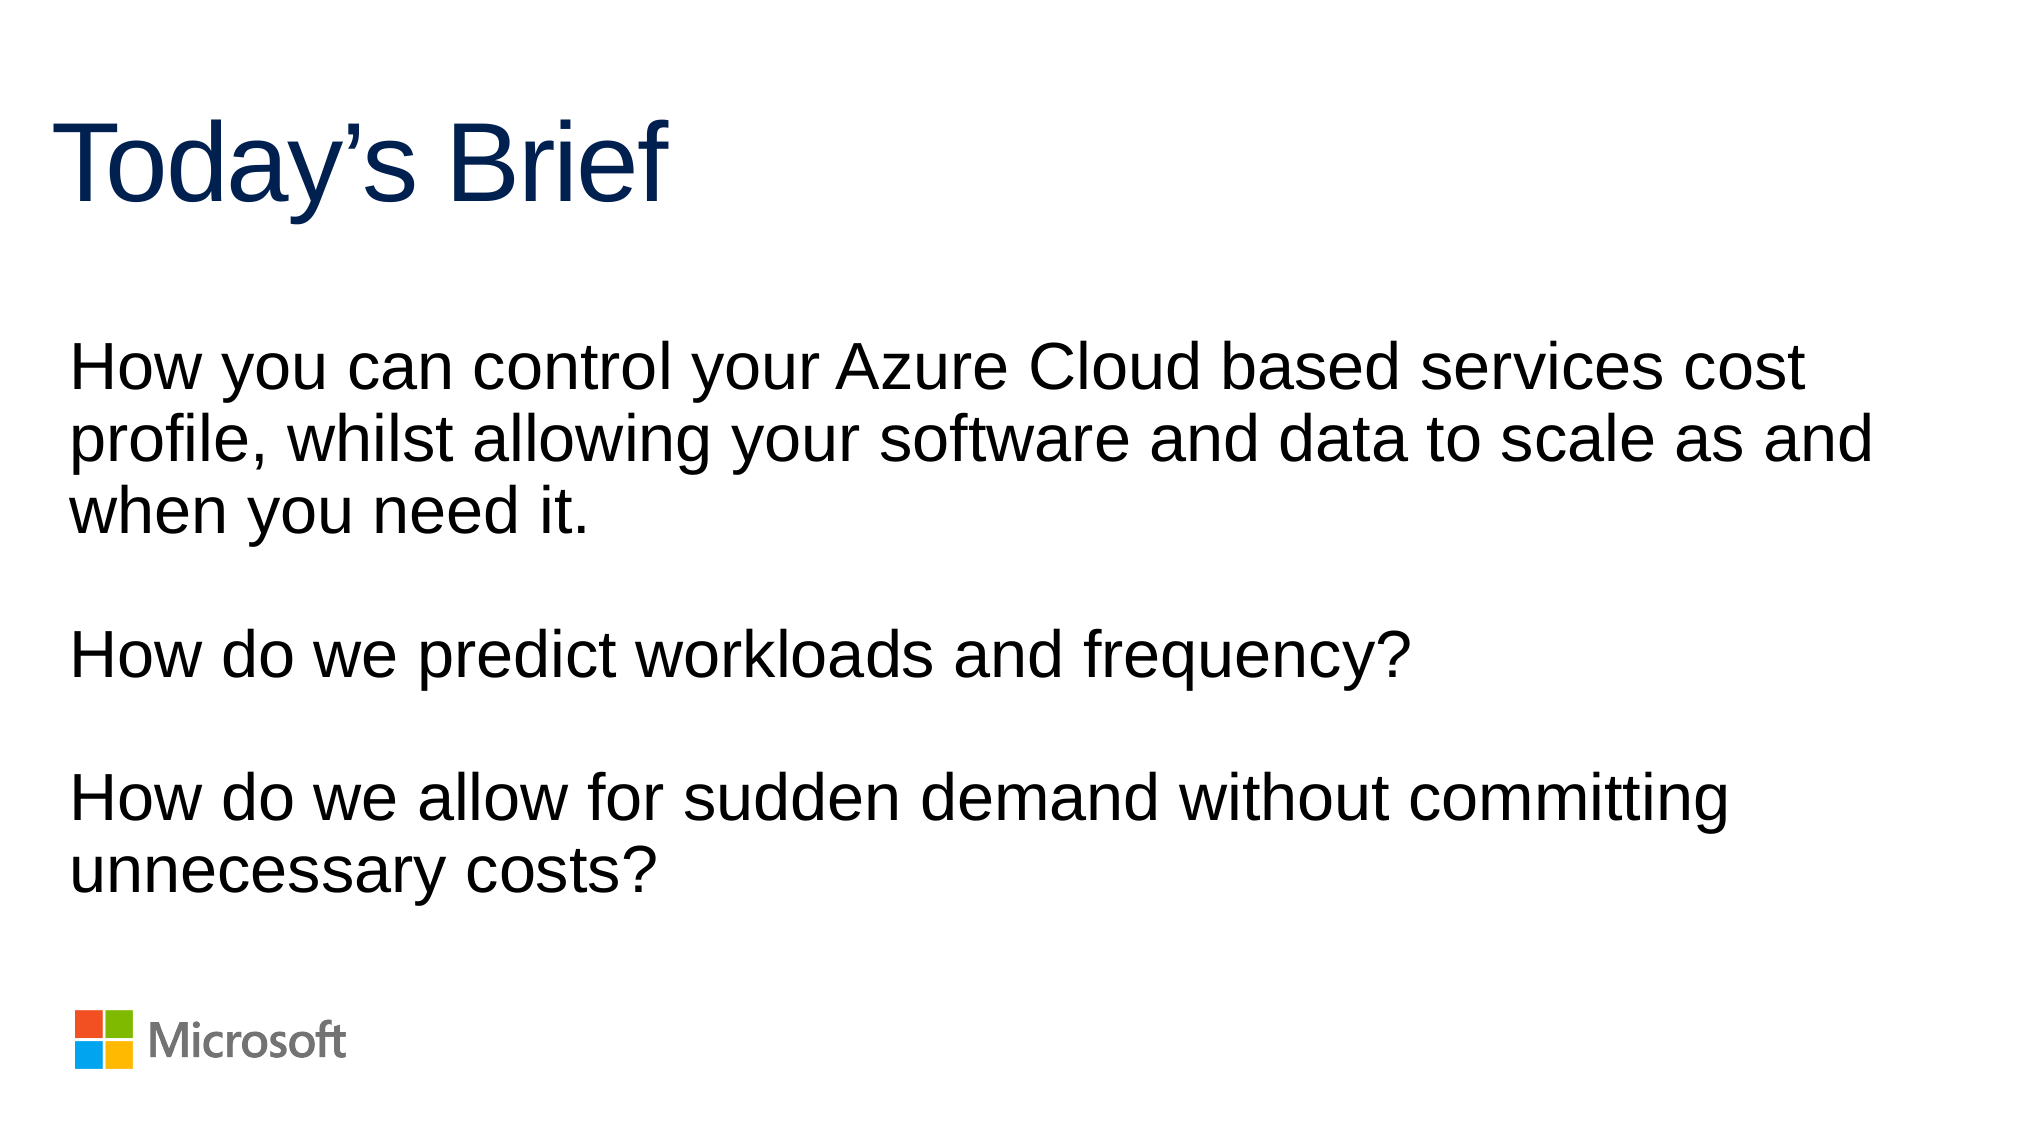

# Today’s Brief
How you can control your Azure Cloud based services cost profile, whilst allowing your software and data to scale as and when you need it.

How do we predict workloads and frequency?

How do we allow for sudden demand without committing unnecessary costs?